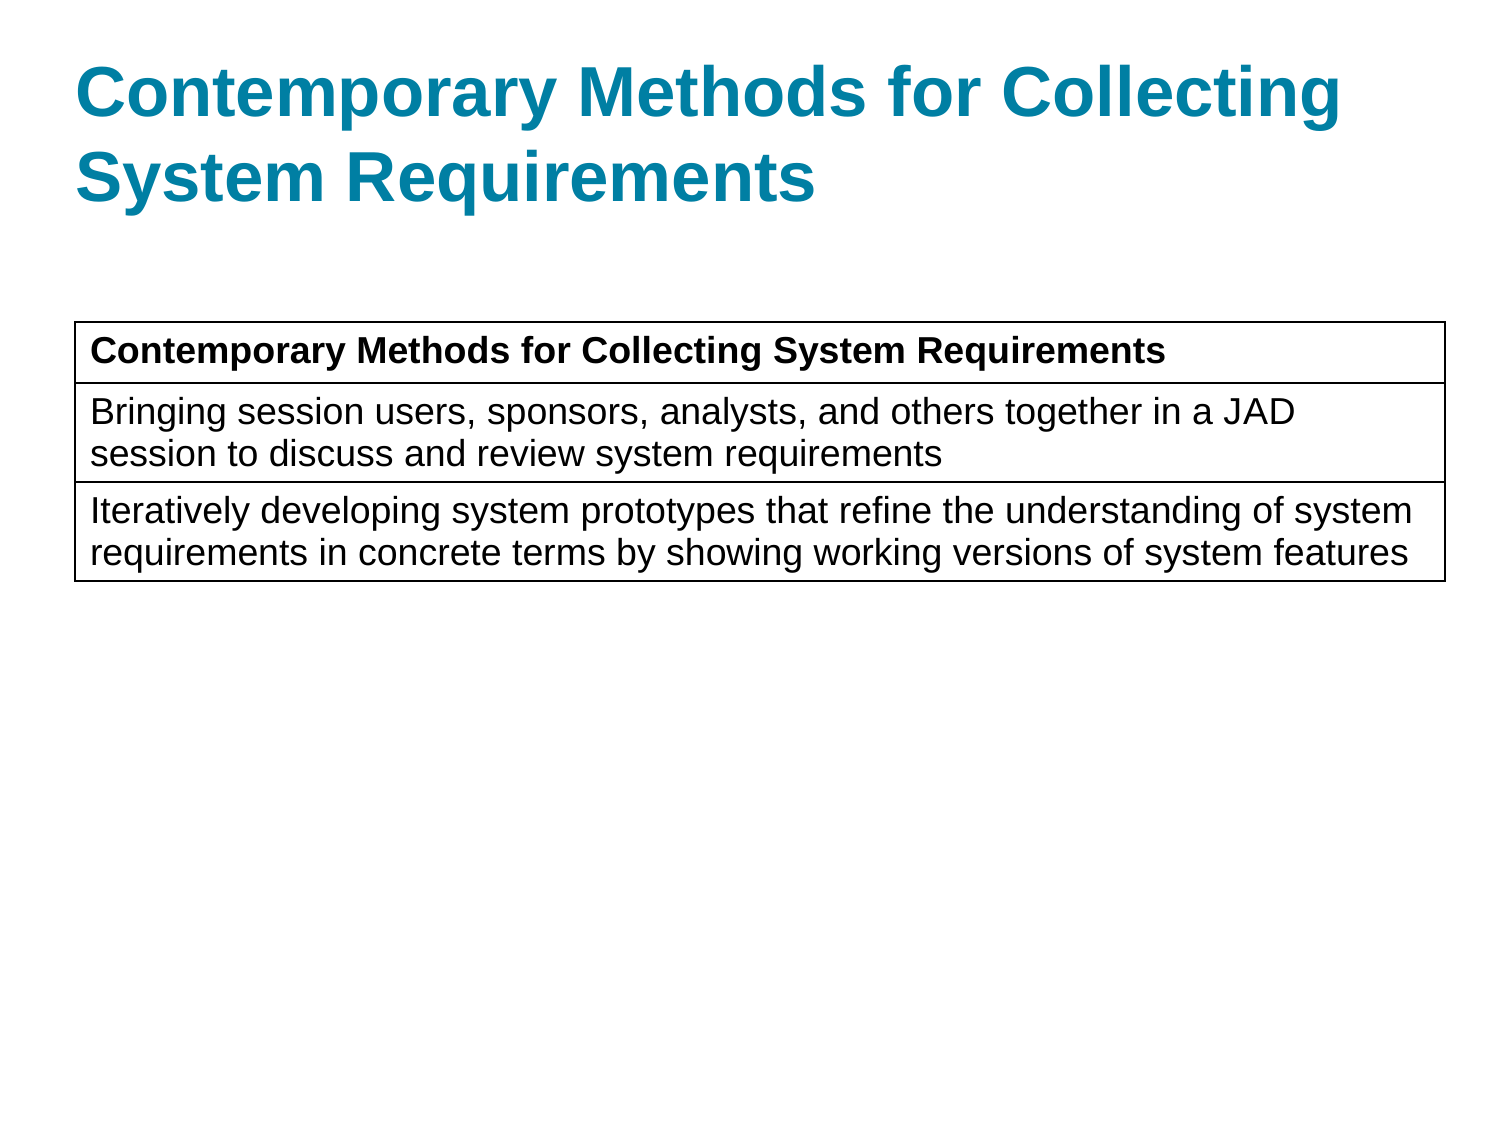

# Contemporary Methods for Collecting System Requirements
| Contemporary Methods for Collecting System Requirements |
| --- |
| Bringing session users, sponsors, analysts, and others together in a J A D session to discuss and review system requirements |
| Iteratively developing system prototypes that refine the understanding of system requirements in concrete terms by showing working versions of system features |